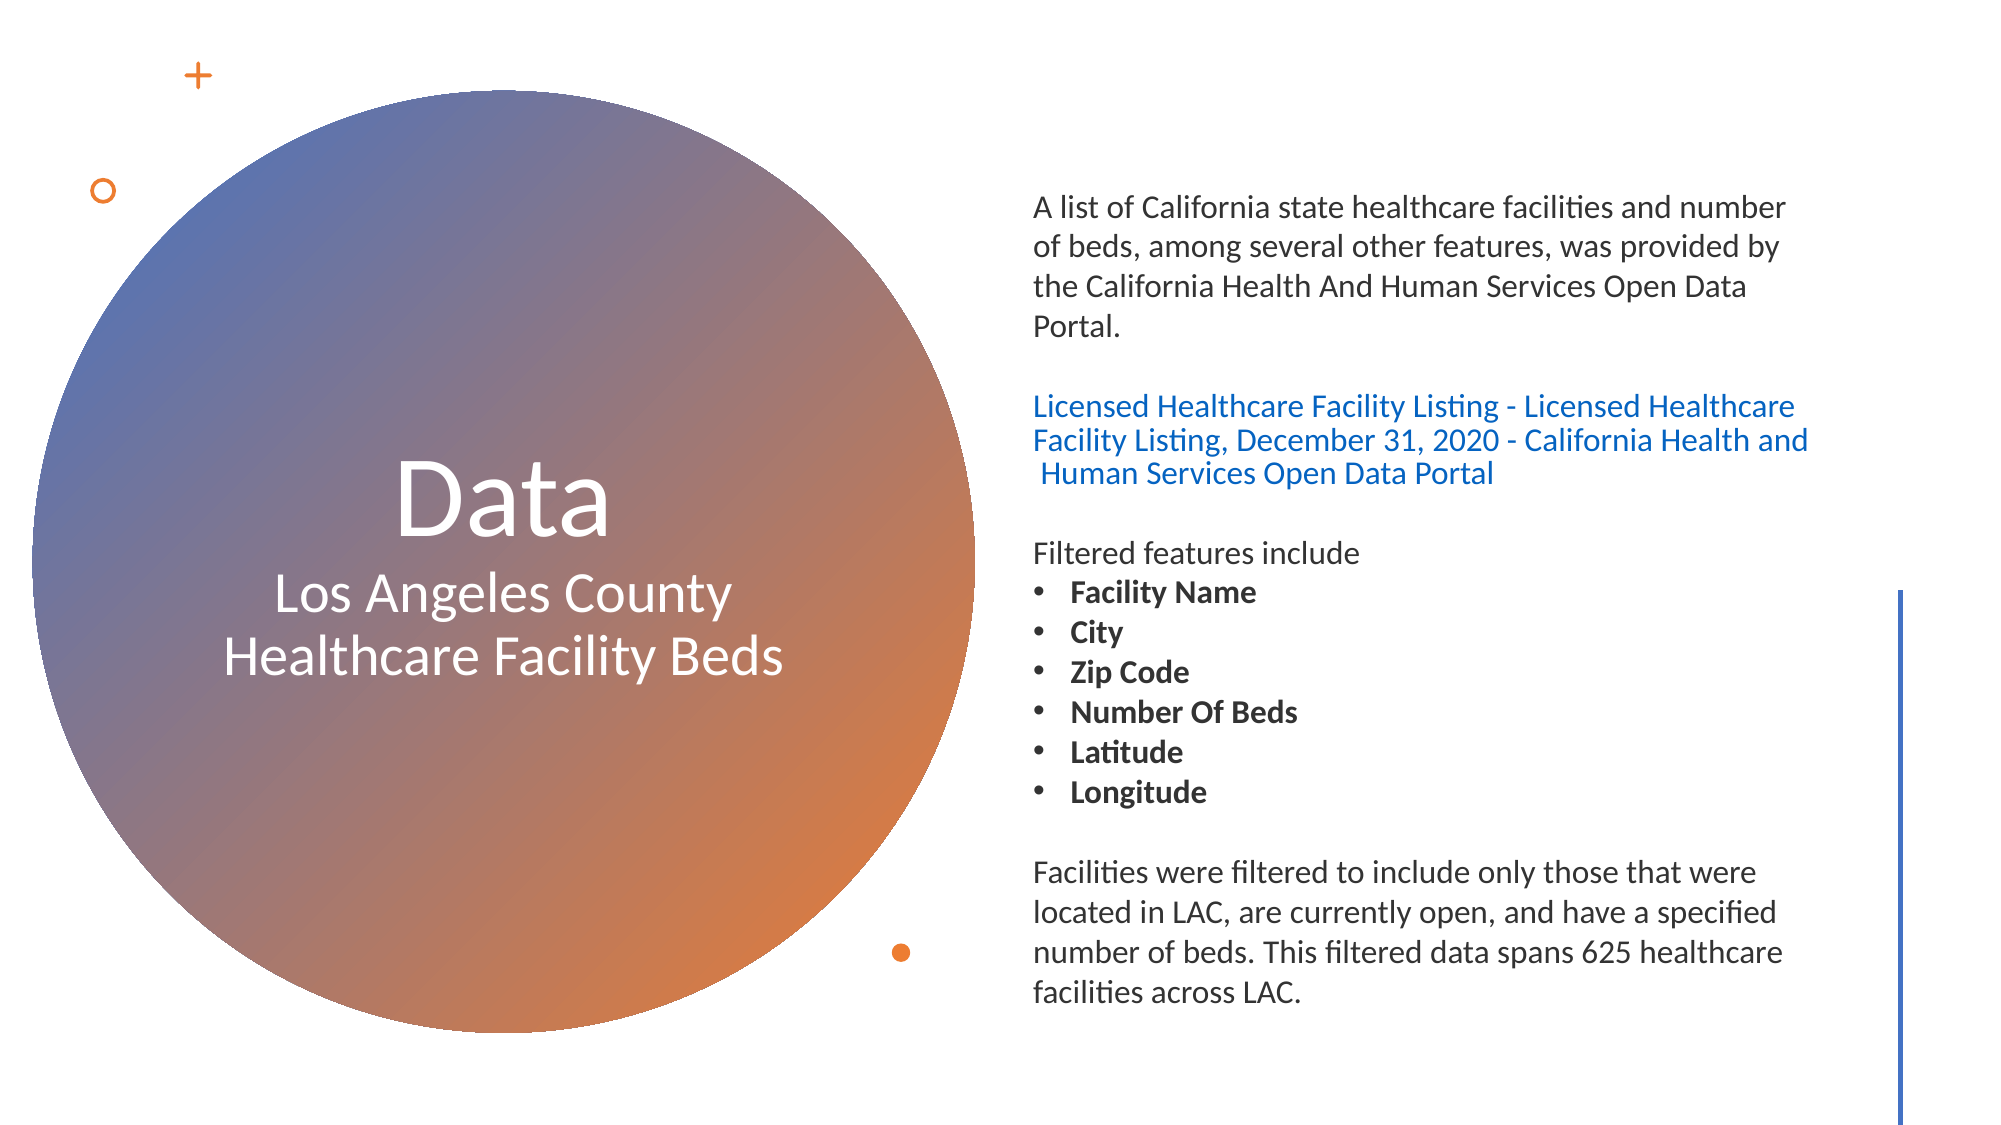

A list of California state healthcare facilities and number of beds, among several other features, was provided by the California Health And Human Services Open Data Portal.

Licensed Healthcare Facility Listing - Licensed Healthcare Facility Listing, December 31, 2020 - California Health and Human Services Open Data Portal

Filtered features include
Facility Name
City
Zip Code
Number Of Beds
Latitude
Longitude

Facilities were filtered to include only those that were located in LAC, are currently open, and have a specified number of beds. This filtered data spans 625 healthcare facilities across LAC.

# Data Los Angeles County Healthcare Facility Beds